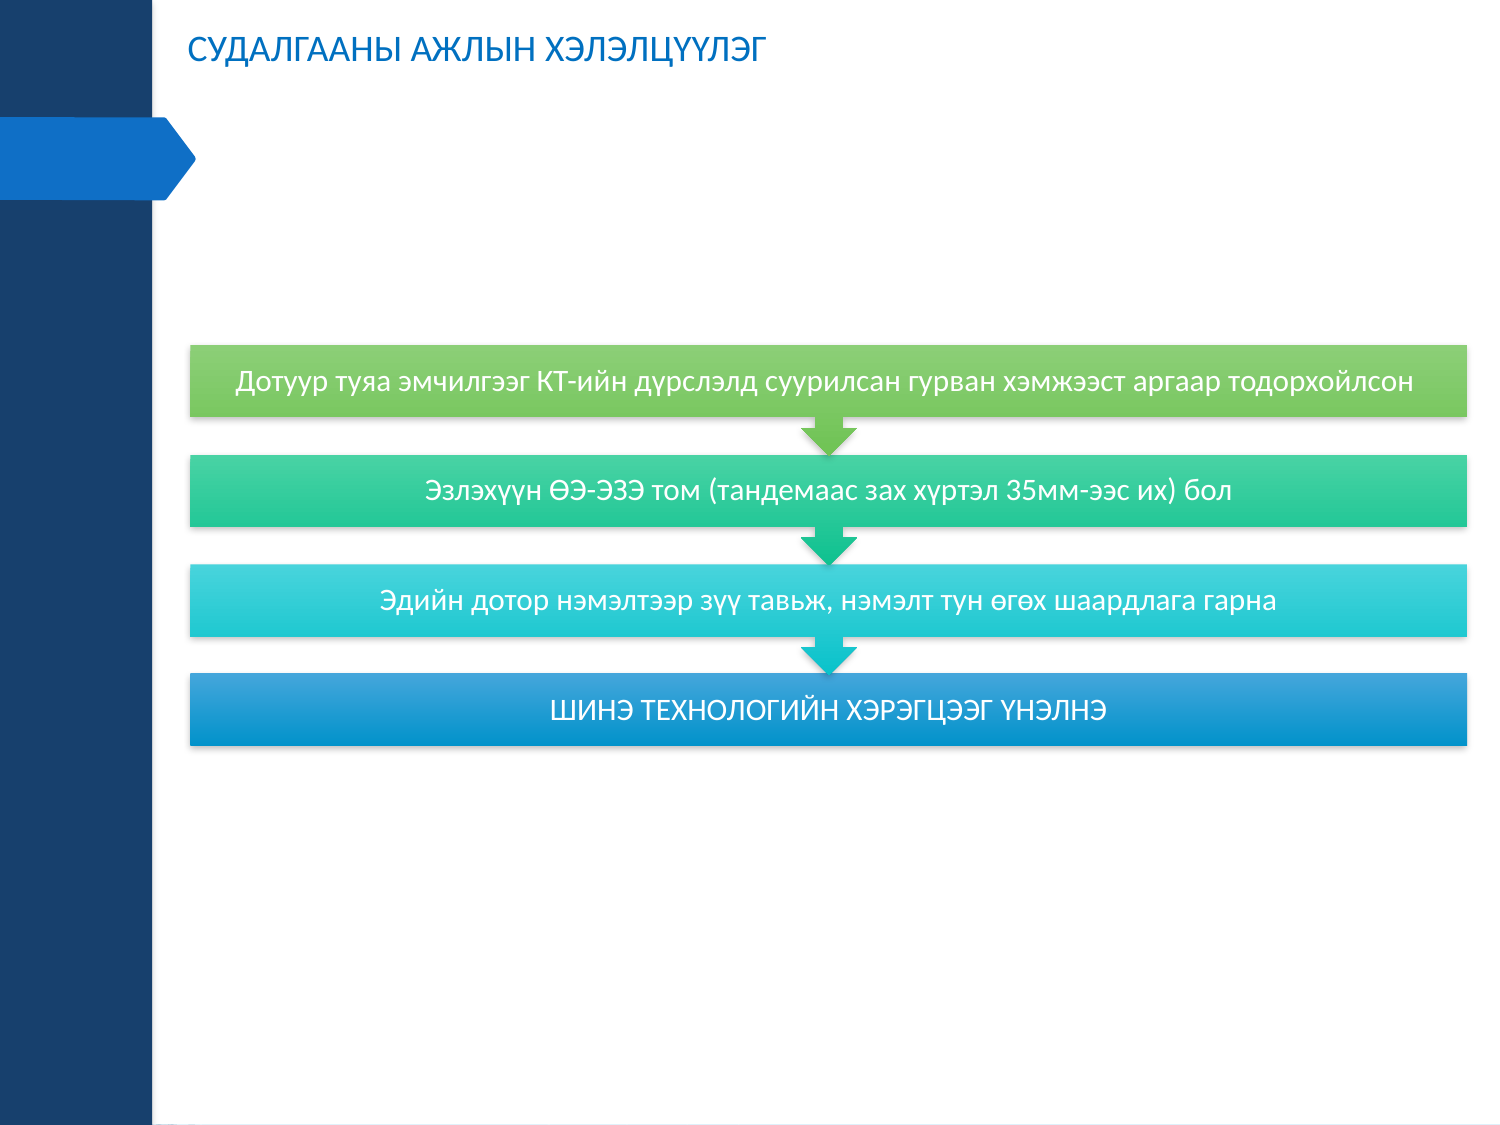

СУДАЛГААНЫ АЖЛЫН ХЭЛЭЛЦҮҮЛЭГ

ШИНЭ ТЕХНОЛОГИЙН ХЭРЭГЦЭЭГ ҮНЭЛНЭ
Эдийн дотор нэмэлтээр зүү тавьж, нэмэлт тун өгөх шаардлага гарна
Эзлэхүүн ӨЭ-ЭЗЭ том (тандемаас зах хүртэл 35мм-ээс их) бол
Дотуур туяа эмчилгээг КТ-ийн дүрслэлд суурилсан гурван хэмжээст аргаар тодорхойлсон